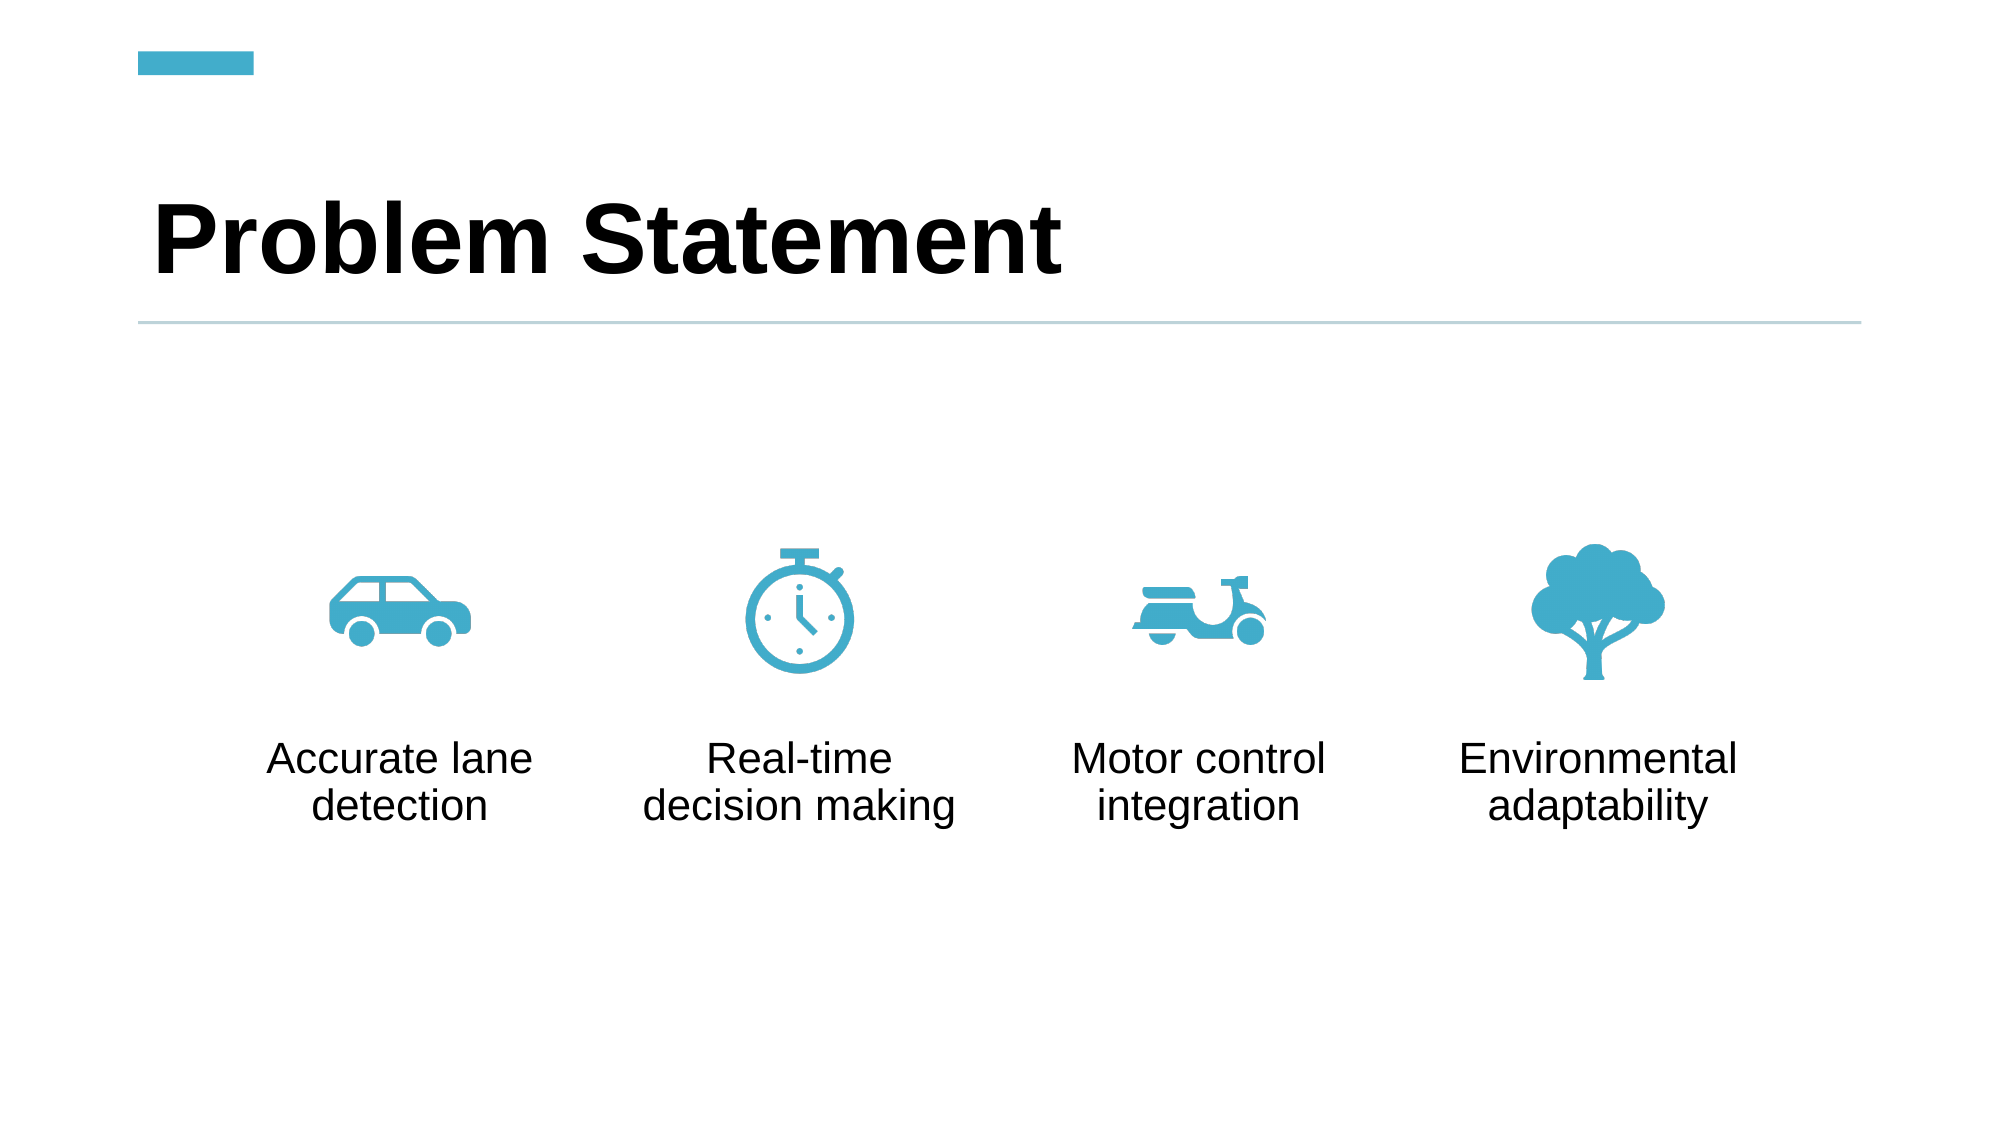

# Problem Statement

Accurate lane detection
Real-time decision making
Motor control integration
Environmental adaptability